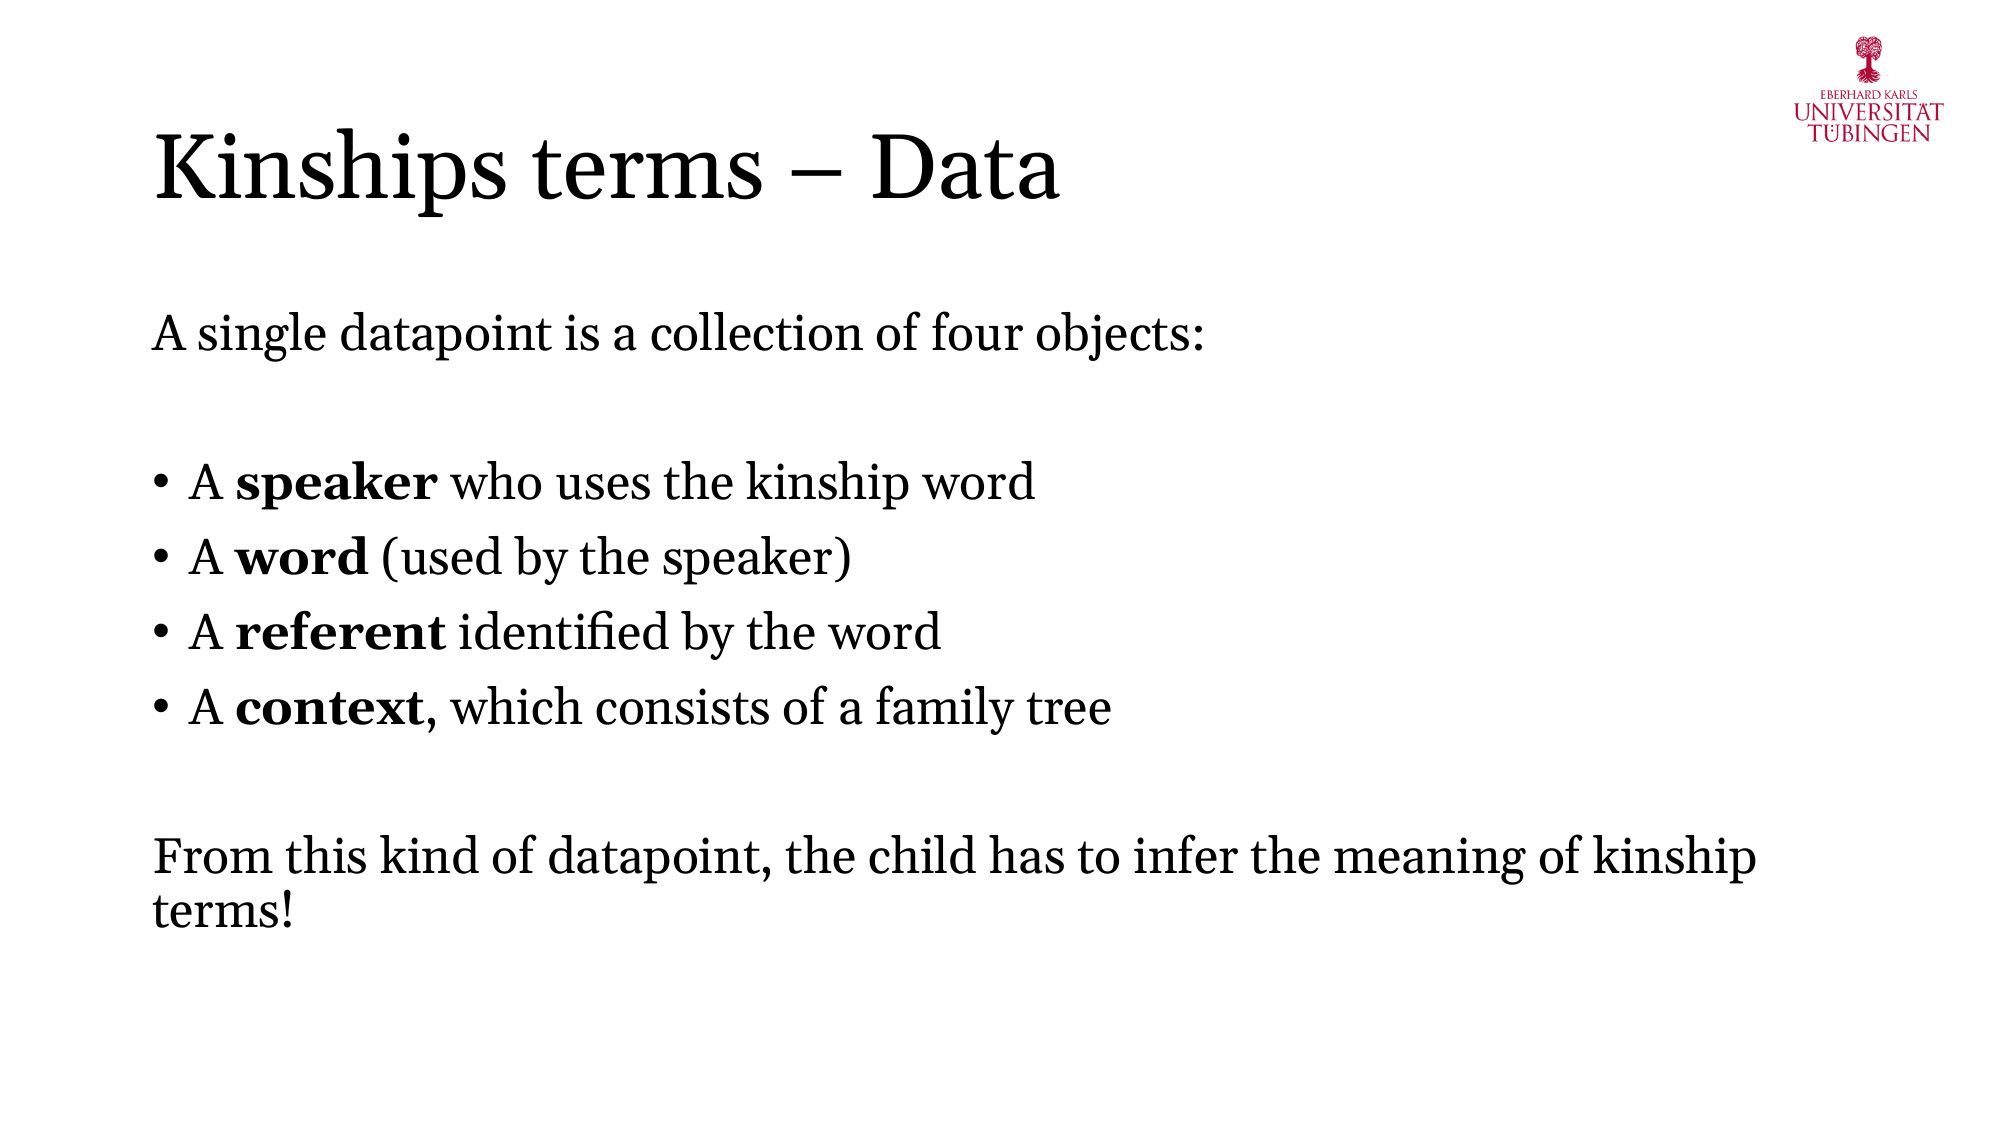

# Kinships terms – Data
A single datapoint is a collection of four objects:

A speaker who uses the kinship word
A word (used by the speaker)
A referent identified by the word
A context, which consists of a family tree

From this kind of datapoint, the child has to infer the meaning of kinship terms!